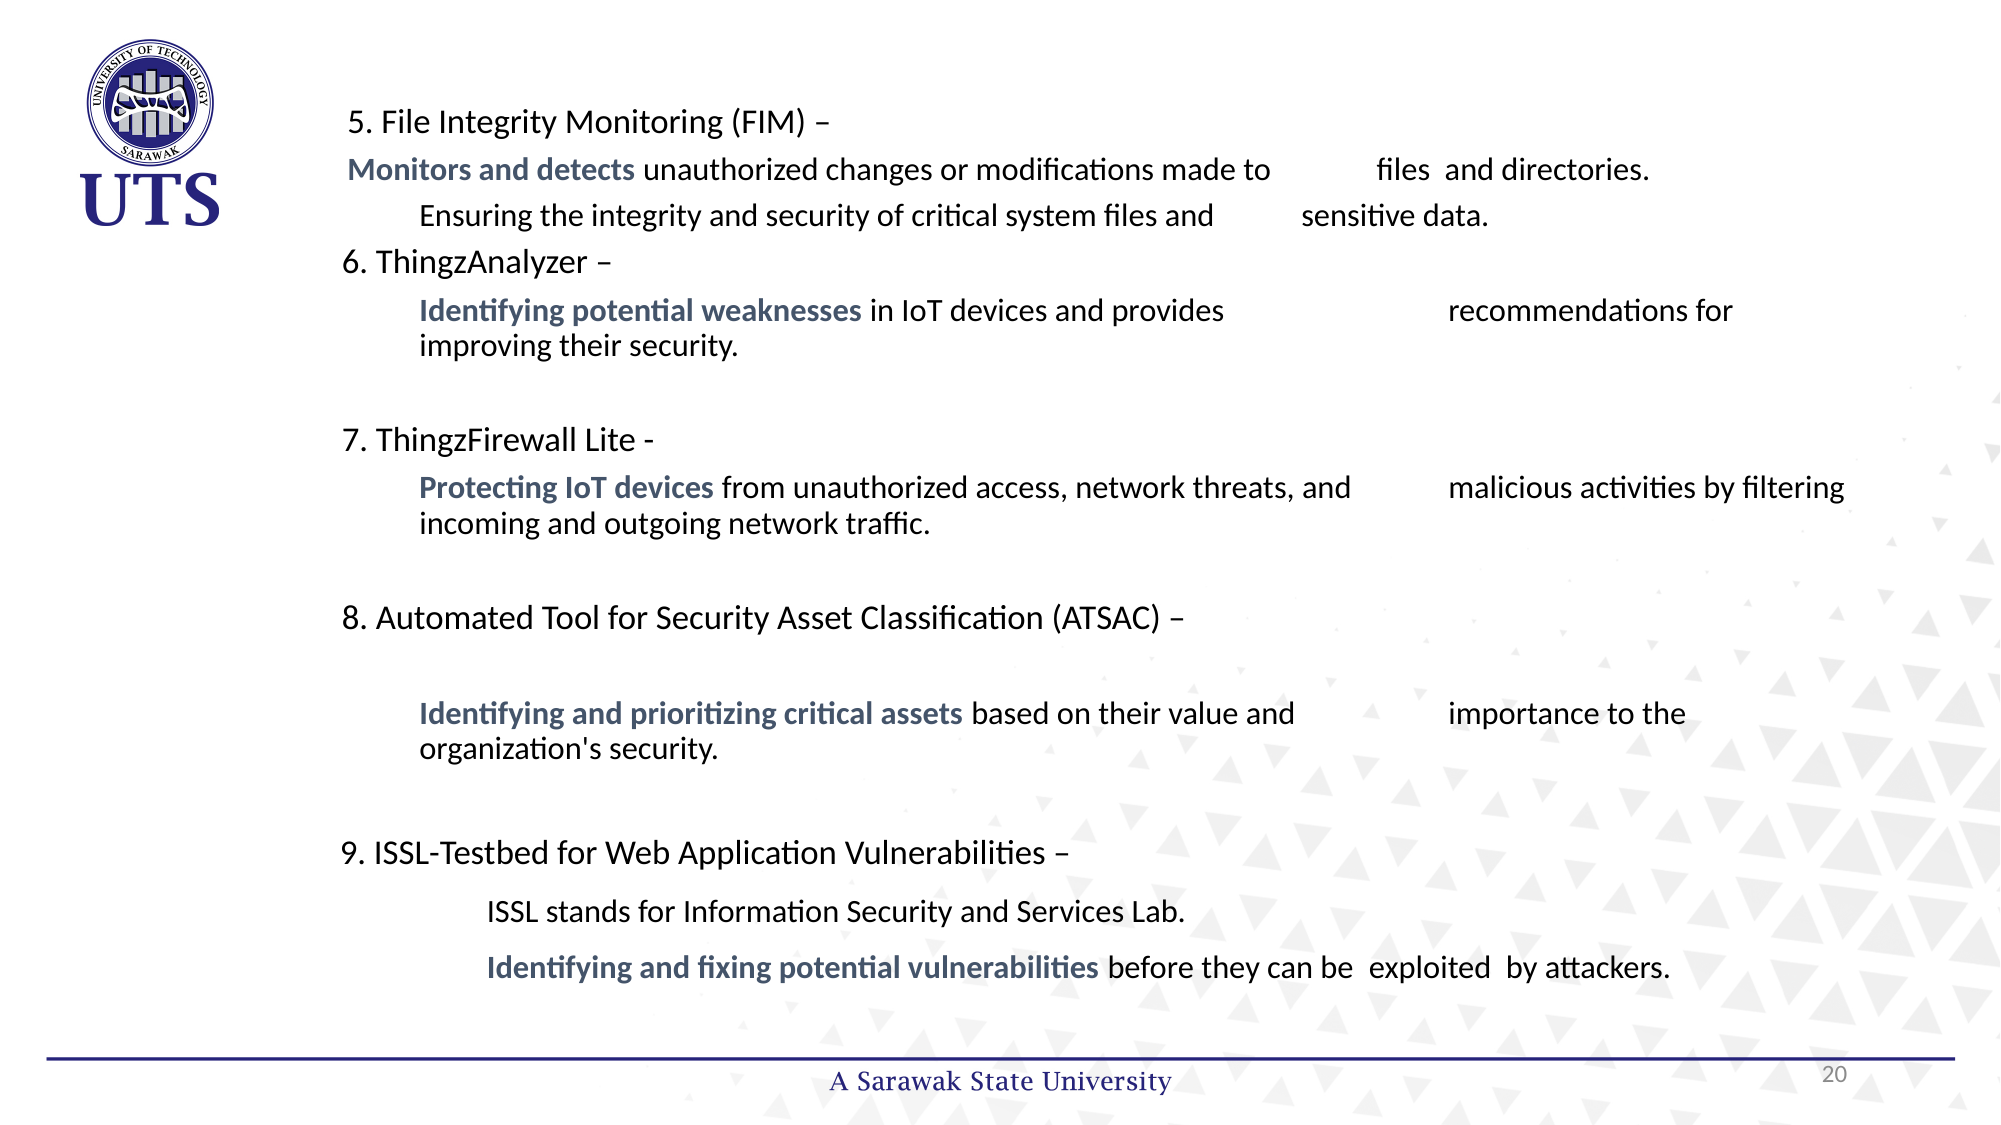

5. File Integrity Monitoring (FIM) –
			Monitors and detects unauthorized changes or modifications made to 					files  and directories.
			Ensuring the integrity and security of critical system files and 					sensitive data.
6. ThingzAnalyzer –
			Identifying potential weaknesses in IoT devices and provides 			 		recommendations for improving their security.

7. ThingzFirewall Lite -
			Protecting IoT devices from unauthorized access, network threats, and 				malicious activities by filtering incoming and outgoing network traffic.

8. Automated Tool for Security Asset Classification (ATSAC) –

			Identifying and prioritizing critical assets based on their value and 					importance to the organization's security.

9. ISSL-Testbed for Web Application Vulnerabilities –
			ISSL stands for Information Security and Services Lab.
			Identifying and fixing potential vulnerabilities before they can be 					exploited  by attackers.

20